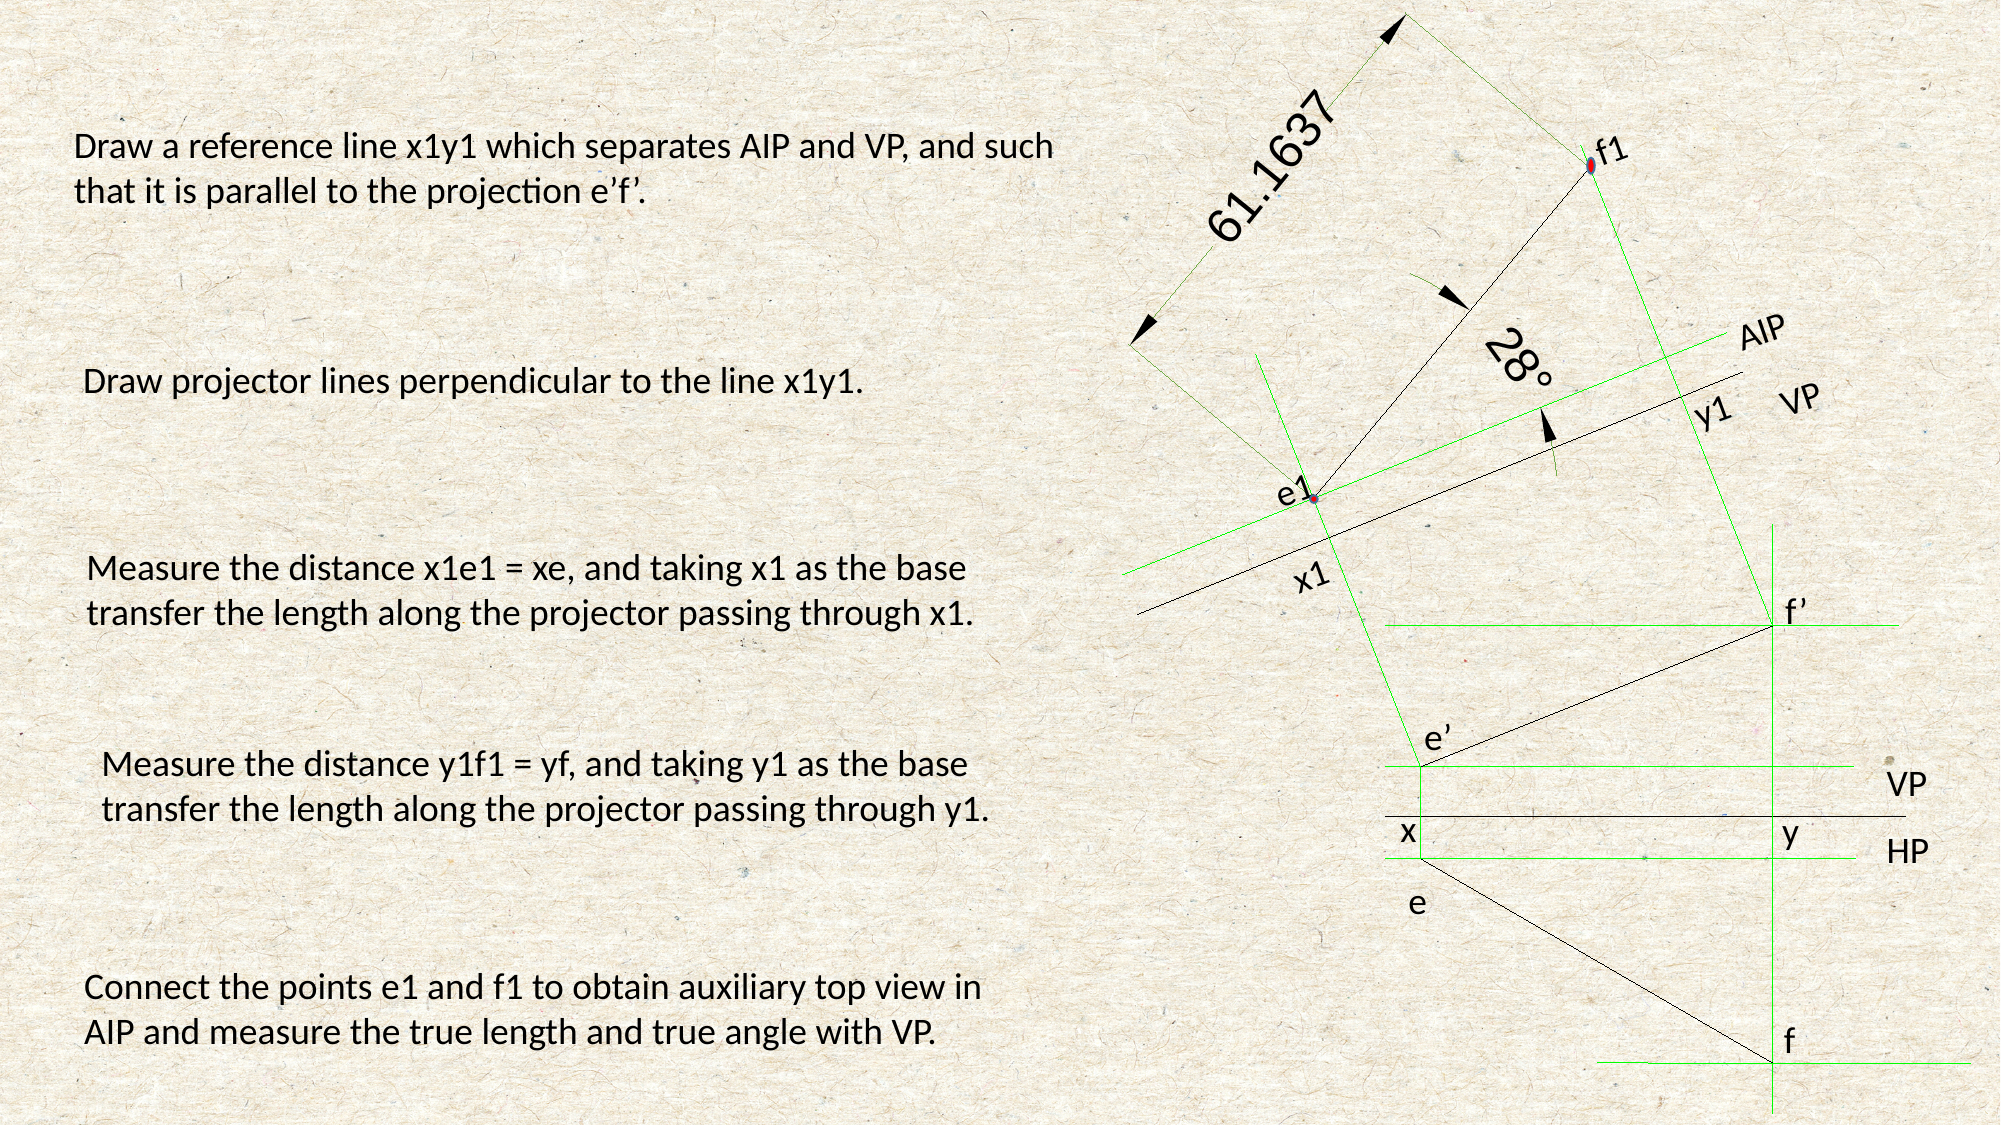

Draw a reference line x1y1 which separates AIP and VP, and such that it is parallel to the projection e’f’.
f1
61.1637

AIP

28°

Draw projector lines perpendicular to the line x1y1.

VP

y1

e1

Measure the distance x1e1 = xe, and taking x1 as the base transfer the length along the projector passing through x1.
x1
f’

e’
Measure the distance y1f1 = yf, and taking y1 as the base transfer the length along the projector passing through y1.
VP

x
y

HP

e
Connect the points e1 and f1 to obtain auxiliary top view in AIP and measure the true length and true angle with VP.
f